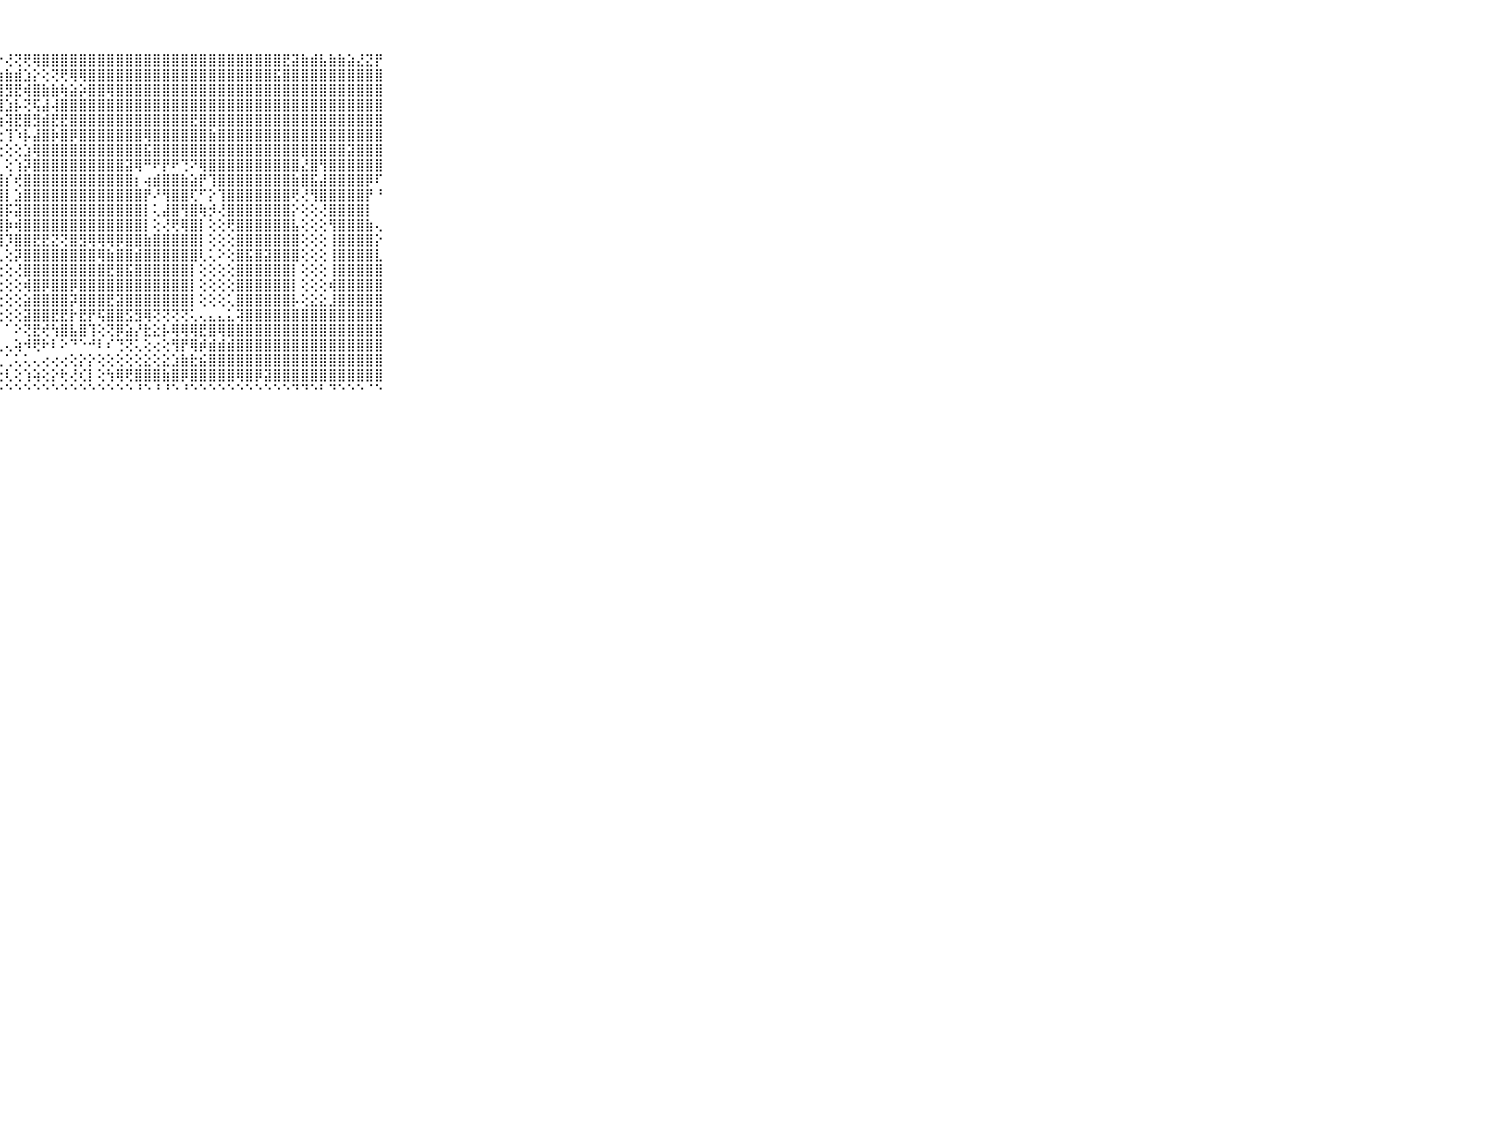

⠀⠀⠀⠀⠀⠀⠀⠀⠀⠀⠀⢕⡕⢕⡕⡱⢳⢞⢟⡗⣿⣽⣟⣧⡷⣕⡕⡕⢜⢝⢟⢿⣿⣿⣿⣿⣿⣿⣿⣿⣿⣿⣿⣿⣿⣿⣿⣿⣿⣿⣿⣿⣿⣿⣿⣿⣿⣿⣟⣽⣷⣾⣧⣷⣷⣵⣜⣝⡟⠀⠀⠀⠀⠀⠀⠀⠀⠀⠀⠀⠀
⠀⠀⠀⠀⠀⠀⠀⠀⠀⠀⠀⢕⣱⢕⢕⢕⢇⡜⢇⢕⢏⢽⣯⡝⢕⢺⢽⣷⣷⣾⣱⡕⢕⢝⢟⢿⢿⣿⣿⣿⣿⣿⣿⣿⣿⣿⣿⣿⣿⣿⣿⣿⣿⣿⣿⣿⣿⣯⣿⣿⣿⣿⣿⣿⣿⣿⣿⣿⣿⠀⠀⠀⠀⠀⠀⠀⠀⠀⠀⠀⠀
⠀⠀⠀⠀⠀⠀⠀⠀⠀⠀⠀⢕⡕⢕⢕⣇⣕⣕⣕⣕⡜⡞⣧⣏⣞⢟⡝⣹⣻⣟⢾⣿⣷⣷⢷⣵⡵⣿⣿⢿⣿⣿⣿⣿⣿⣿⣿⣿⣿⣿⣿⣿⣿⣿⣿⣿⣿⣿⣿⣿⣿⣿⣿⣿⣿⣿⣿⣿⣿⠀⠀⠀⠀⠀⠀⠀⠀⠀⠀⠀⠀
⠀⠀⠀⠀⠀⠀⠀⠀⠀⠀⠀⢕⢱⡗⢝⢱⠕⢑⢕⢑⢕⢘⢑⢝⢸⢾⢻⢹⣱⡧⢝⢯⣼⢼⣿⣿⣿⣿⣿⣿⣿⣿⣿⣿⣿⣿⣿⣿⣿⣿⣿⣿⣿⣿⣿⣿⣿⣿⣿⣿⣿⣿⣿⣿⣿⣿⣿⣿⣿⠀⠀⠀⠀⠀⠀⠀⠀⠀⠀⠀⠀
⠀⠀⠀⠀⠀⠀⠀⠀⠀⠀⠀⠕⠕⠕⠕⠕⢁⢕⢔⣕⡑⢕⢕⢕⢔⢕⢜⢱⢽⣟⣿⣻⣾⣟⣟⣿⣿⣿⣿⣿⣿⣿⣿⣿⣿⣿⣿⣿⣟⣿⣿⣿⣿⣿⣿⣿⣿⣿⣿⣿⣿⣿⣿⣿⣿⣿⣿⣿⣿⠀⠀⠀⠀⠀⠀⠀⠀⠀⠀⠀⠀
⠀⠀⠀⠀⠀⠀⠀⠀⠀⠀⠀⢀⠀⠀⠀⠀⠀⠀⠁⠑⠘⠟⢷⣵⡔⢕⢕⢕⢹⠱⡧⣼⣿⡷⣿⡿⣿⣿⣿⣿⣿⣿⣿⢿⣿⣿⣿⣿⣿⣿⣷⣿⣿⣿⣿⣿⣿⣿⣿⣿⣿⣿⣿⣿⣿⣿⣿⣿⣿⠀⠀⠀⠀⠀⠀⠀⠀⠀⠀⠀⠀
⠀⠀⠀⠀⠀⠀⠀⠀⠀⠀⠀⠉⠙⠓⠒⠖⠔⠀⠀⠀⠀⠀⠀⠙⢿⣧⡕⢕⢕⢕⣱⢿⣿⣿⣿⣿⣿⣿⣿⣿⣿⣿⣿⣯⣿⣿⣿⣿⣿⣿⣿⣿⣿⣿⣿⣿⣿⣿⣿⣿⣿⣿⣿⣿⣿⣽⣿⣿⣿⠀⠀⠀⠀⠀⠀⠀⠀⠀⠀⠀⠀
⠀⠀⠀⠀⠀⠀⠀⠀⠀⠀⠀⠀⠄⠀⠐⠀⢀⠀⠀⠀⠀⠄⢀⠀⠈⢻⣿⡇⢕⢱⡽⣿⣿⣿⣿⣿⣿⣿⣿⣿⣿⣽⢿⠛⠟⡟⠟⢙⠝⢿⣿⣿⣿⣿⣿⣿⣿⣿⣿⣿⣜⣿⢻⣿⣿⣿⣿⣿⣿⠀⠀⠀⠀⠀⠀⠀⠀⠀⠀⠀⠀
⠀⠀⠀⠀⠀⠀⠀⠀⠀⠀⠀⣕⢕⢔⢕⢕⢅⠐⠀⢀⠀⠀⢔⠀⠀⢘⣿⣿⡎⢞⣿⣿⣿⣿⣿⣿⣿⣿⣿⣿⣿⣿⡆⢴⣾⣿⣿⣷⣵⡟⢹⣿⣿⣿⣿⣿⣿⣿⣿⣷⣿⣯⣼⣿⣿⣿⣿⡿⠏⠀⠀⠀⠀⠀⠀⠀⠀⠀⠀⠀⠀
⠀⠀⠀⠀⠀⠀⠀⠀⠀⠀⠀⣿⣿⣷⣷⣧⣵⣕⣕⢕⢕⢕⢅⢄⢄⢅⣿⣿⡇⣱⣿⣿⣿⣿⣿⣿⣿⣿⣿⣿⣿⣿⣿⡟⠜⢻⣿⣿⢏⠋⡕⢹⣿⣿⣿⣿⣿⣿⣿⢟⢜⢻⣿⣿⣿⣿⣿⡟⠘⠀⠀⠀⠀⠀⠀⠀⠀⠀⠀⠀⠀
⠀⠀⠀⠀⠀⠀⠀⠀⠀⠀⠀⣿⣿⣿⣿⣿⣿⣿⣿⣿⣷⣷⣷⣱⢕⢕⣿⣿⡯⣽⣿⣿⣿⣿⣿⣿⣿⣿⣿⣿⣿⣿⣿⡇⢅⣼⣿⢻⣿⢷⡺⢜⣿⣿⣿⣿⣿⣿⣿⡕⢕⢕⢜⣿⣿⣿⣿⡇⠀⠀⠀⠀⠀⠀⠀⠀⠀⠀⠀⠀⠀
⠀⠀⠀⠀⠀⠀⠀⠀⠀⠀⠀⣿⣿⣿⣿⣿⣿⣿⣿⣿⣿⣿⣿⣿⣿⣿⣿⣿⡷⢾⣿⣿⣿⣿⣿⣿⣿⣿⣿⣿⣿⣿⣿⡇⢕⢜⢟⢿⣿⡇⢕⢕⢟⣿⣿⣿⣿⣿⣿⣧⢕⢕⢕⢻⣿⣿⣿⣷⢄⠀⠀⠀⠀⠀⠀⠀⠀⠀⠀⠀⠀
⠀⠀⠀⠀⠀⠀⠀⠀⠀⠀⠀⣿⣿⣿⣿⣿⣿⣿⣿⣿⣿⣿⣿⣿⣿⣿⣿⣿⡹⣿⣿⣟⣟⣝⢝⣿⣻⢿⢿⢿⡿⣿⣿⣷⣿⣿⣿⣿⣿⡇⢕⢕⢕⣿⣿⣿⣿⣿⣿⣿⢕⢕⢕⢸⣿⣿⣿⣿⡕⠀⠀⠀⠀⠀⠀⠀⠀⠀⠀⠀⠀
⠀⠀⠀⠀⠀⠀⠀⠀⠀⠀⠀⣿⣿⣿⣿⣿⣿⣿⣿⣿⣿⣿⣿⣿⣿⣿⣿⢇⢕⡽⣿⣿⣿⣿⣿⣿⣿⣿⢿⣷⣿⣿⣾⣿⣿⣿⣿⣿⣿⢇⢅⠕⢕⣿⣯⣿⣽⣿⣿⣿⢕⢕⢕⢸⣿⣿⣿⣿⣇⠀⠀⠀⠀⠀⠀⠀⠀⠀⠀⠀⠀
⠀⠀⠀⠀⠀⠀⠀⠀⠀⠀⠀⣿⣿⣿⣿⣿⣿⣿⣿⣿⣿⣿⣿⣿⣿⣿⣿⢕⢕⢜⣿⣿⣿⣿⣿⣿⣿⣿⣿⣟⣿⣯⣿⣿⣿⣿⣿⣿⡇⢕⢕⢕⢕⣿⣿⣿⣿⣿⣿⡇⢕⢕⢕⢸⣿⣿⣿⣿⣿⠀⠀⠀⠀⠀⠀⠀⠀⠀⠀⠀⠀
⠀⠀⠀⠀⠀⠀⠀⠀⠀⠀⠀⣿⣿⣿⣿⣿⣿⣿⣿⣿⣿⣿⣿⣿⣿⣿⣿⢕⢕⢕⢾⣿⡿⣿⣿⡿⣿⣿⣿⣿⣿⣿⣿⣿⣿⣿⣿⣿⡇⢕⢕⢕⢕⣿⣿⣿⣿⣿⣿⡇⢕⢕⢕⢾⣿⣿⣿⣿⣿⠀⠀⠀⠀⠀⠀⠀⠀⠀⠀⠀⠀
⠀⠀⠀⠀⠀⠀⠀⠀⠀⠀⠀⣿⣿⣿⣿⣿⣿⣿⣿⣿⣿⣿⣿⣿⣿⣿⡟⢕⢕⢕⣵⣿⣿⣿⣿⡽⣿⣿⣿⣟⣽⣿⣿⣿⣿⣿⣿⣿⡇⢕⢕⢕⢅⣿⣿⣿⣿⣿⣿⡧⢕⣕⣕⣸⣿⣿⣿⣿⣿⠀⠀⠀⠀⠀⠀⠀⠀⠀⠀⠀⠀
⠀⠀⠀⠀⠀⠀⠀⠀⠀⠀⠀⠘⣿⣿⣿⣿⣿⣿⣿⣿⣿⣿⣿⣿⣿⣿⡇⢕⢕⢕⣽⣿⣿⣟⣟⡗⣟⡟⢯⣿⣿⣫⣻⢿⢝⢝⢝⢝⢅⢄⣄⣄⣅⢽⣿⣿⣿⣿⣿⣿⣿⣿⣿⣿⣿⣿⣿⣿⣿⠀⠀⠀⠀⠀⠀⠀⠀⠀⠀⠀⠀
⠀⠀⠀⠀⠀⠀⠀⠀⠀⠀⠀⠀⠘⢟⣿⣿⣿⣿⣿⣿⡿⢿⢿⢿⢿⢿⢇⠁⠁⠕⢝⣟⢞⢳⣿⣧⣿⢹⢕⢝⡿⣵⡜⣗⣕⡧⢿⢿⢿⣟⣿⢿⣿⣿⣿⣿⣿⣿⣿⣿⣿⣿⣿⣿⣿⣿⣿⣿⣿⠀⠀⠀⠀⠀⠀⠀⠀⠀⠀⠀⠀
⠀⠀⠀⠀⠀⠀⠀⠀⠀⠀⠀⠤⢄⡄⢕⢅⢕⢕⢕⢕⢕⢕⢕⢕⢕⢅⣄⢄⢄⢵⠺⢟⠗⠇⠕⠙⠑⠚⠇⠎⢙⢝⢅⢕⢔⢕⢻⡟⢿⡾⣾⣾⣾⣿⣿⣿⣿⣿⣿⣿⣿⣿⣿⣿⣿⣿⣿⣿⣿⠀⠀⠀⠀⠀⠀⠀⠀⠀⠀⠀⠀
⠀⠀⠀⠀⠀⠀⠀⠀⠀⠀⠀⠄⢕⢱⢅⣱⣕⣕⢕⡗⢷⢞⠞⠟⠟⠋⢘⢁⢁⢅⢅⢄⢔⢔⢔⢕⡕⡕⢕⢕⢕⢕⢕⣕⢕⣕⣱⣷⣗⣮⣿⣿⣿⣿⣿⣿⣿⣿⣿⣿⣿⣿⣿⣿⣿⣿⣿⣿⣿⠀⠀⠀⠀⠀⠀⠀⠀⠀⠀⠀⠀
⠀⠀⠀⠀⠀⠀⠀⠀⠀⠀⠀⠗⠊⠙⠃⠁⠁⢁⢄⢄⢰⢔⢔⢔⢕⢕⢕⢕⢇⢕⢱⢵⢕⡕⢗⢜⢎⡇⢕⢳⢿⢟⣿⣿⣿⣷⣿⡿⣿⣿⣿⣿⣿⢿⣿⡿⣽⣿⣿⣿⣿⣿⣿⣿⣿⣿⣿⣿⣿⠀⠀⠀⠀⠀⠀⠀⠀⠀⠀⠀⠀
⠀⠀⠀⠀⠀⠀⠀⠀⠀⠀⠀⠀⠀⠀⠀⠀⠀⠐⠑⠑⠑⠑⠑⠑⠘⠑⠑⠑⠑⠑⠑⠑⠑⠑⠑⠑⠑⠑⠑⠑⠑⠑⠘⠑⠘⠘⠑⠘⠑⠑⠑⠑⠑⠑⠑⠑⠑⠑⠑⠙⠙⠑⠃⠙⠑⠑⠑⠈⠑⠀⠀⠀⠀⠀⠀⠀⠀⠀⠀⠀⠀